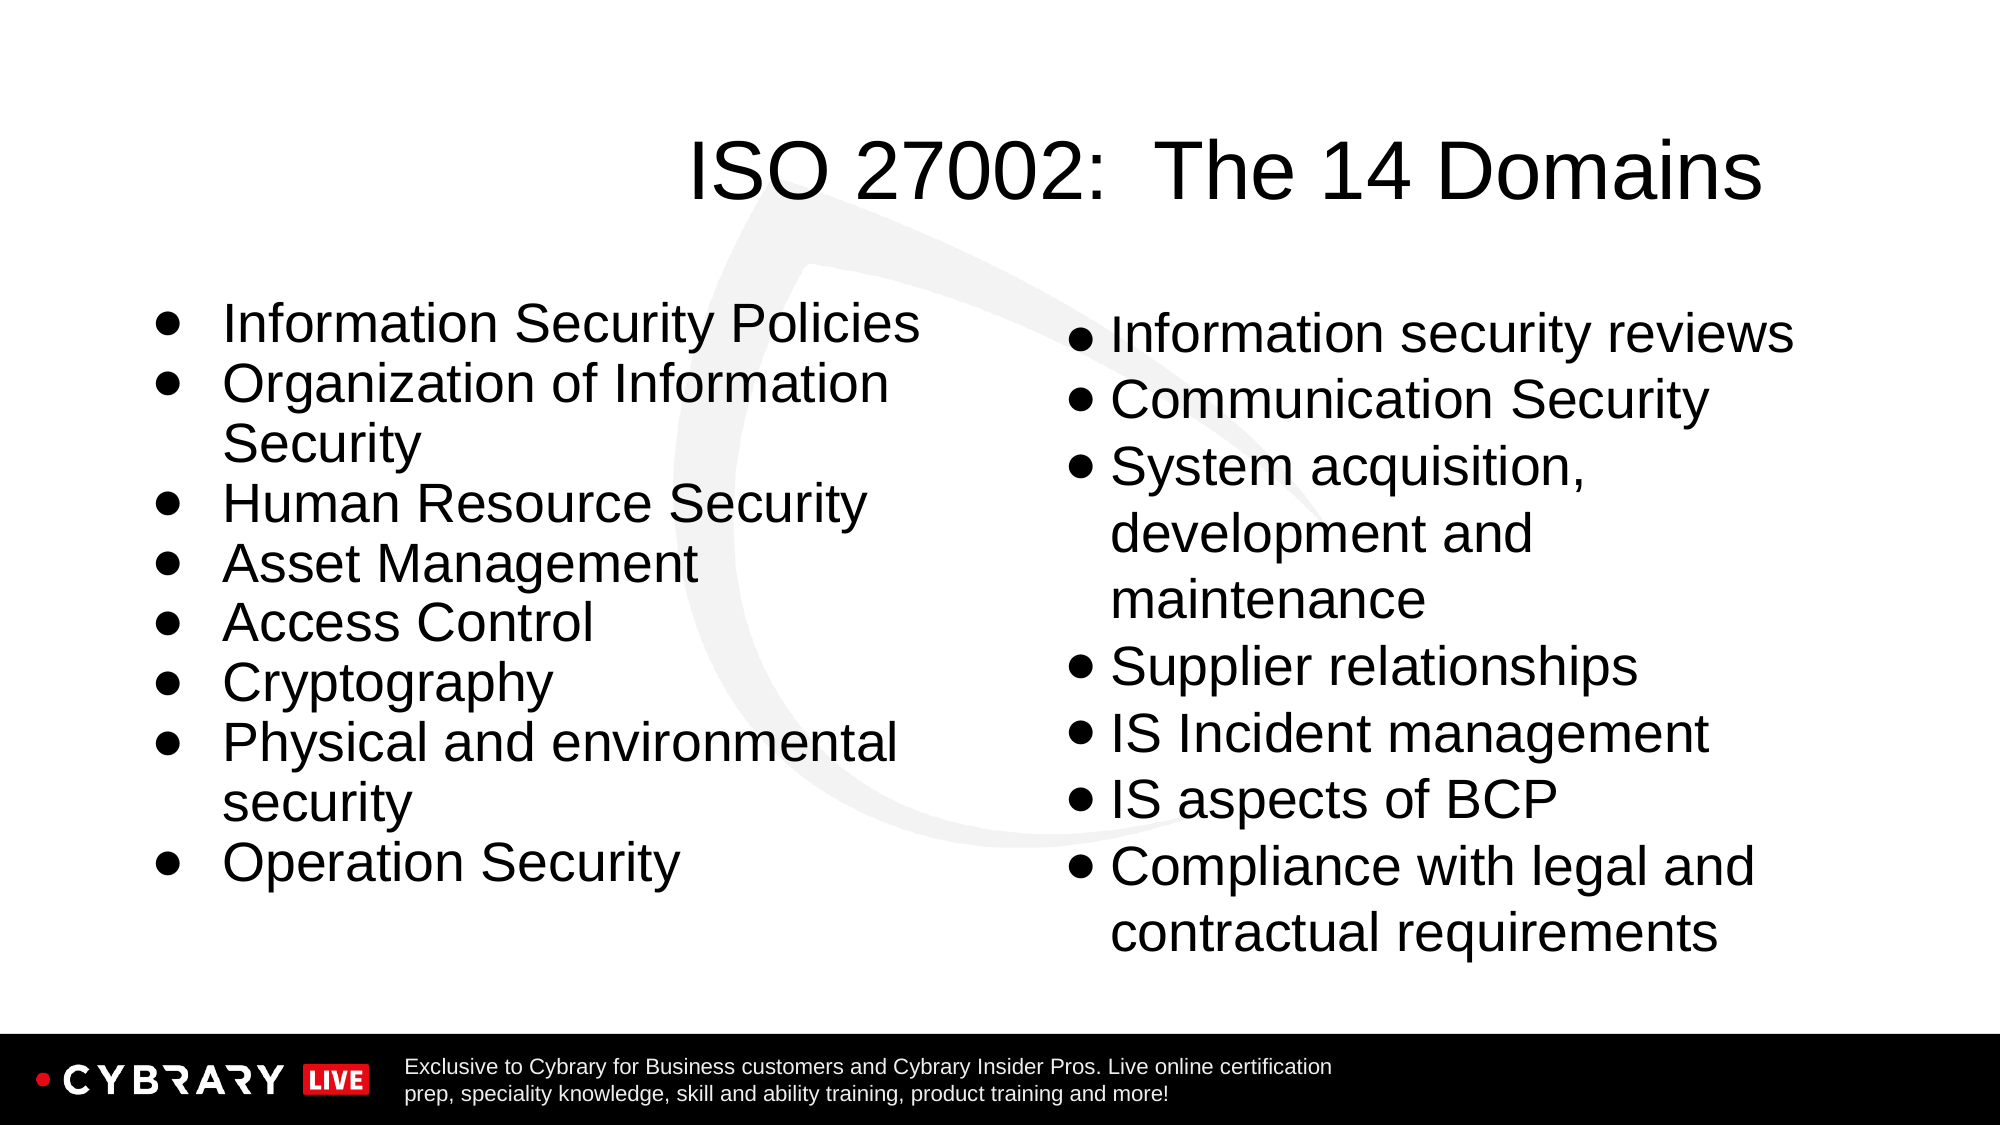

# ISO 27002:  The 14 Domains
Information Security Policies
Organization of Information Security
Human Resource Security
Asset Management
Access Control
Cryptography
Physical and environmental security
Operation Security
Information security reviews
Communication Security
System acquisition, development and maintenance
Supplier relationships
IS Incident management
IS aspects of BCP
Compliance with legal and contractual requirements
31